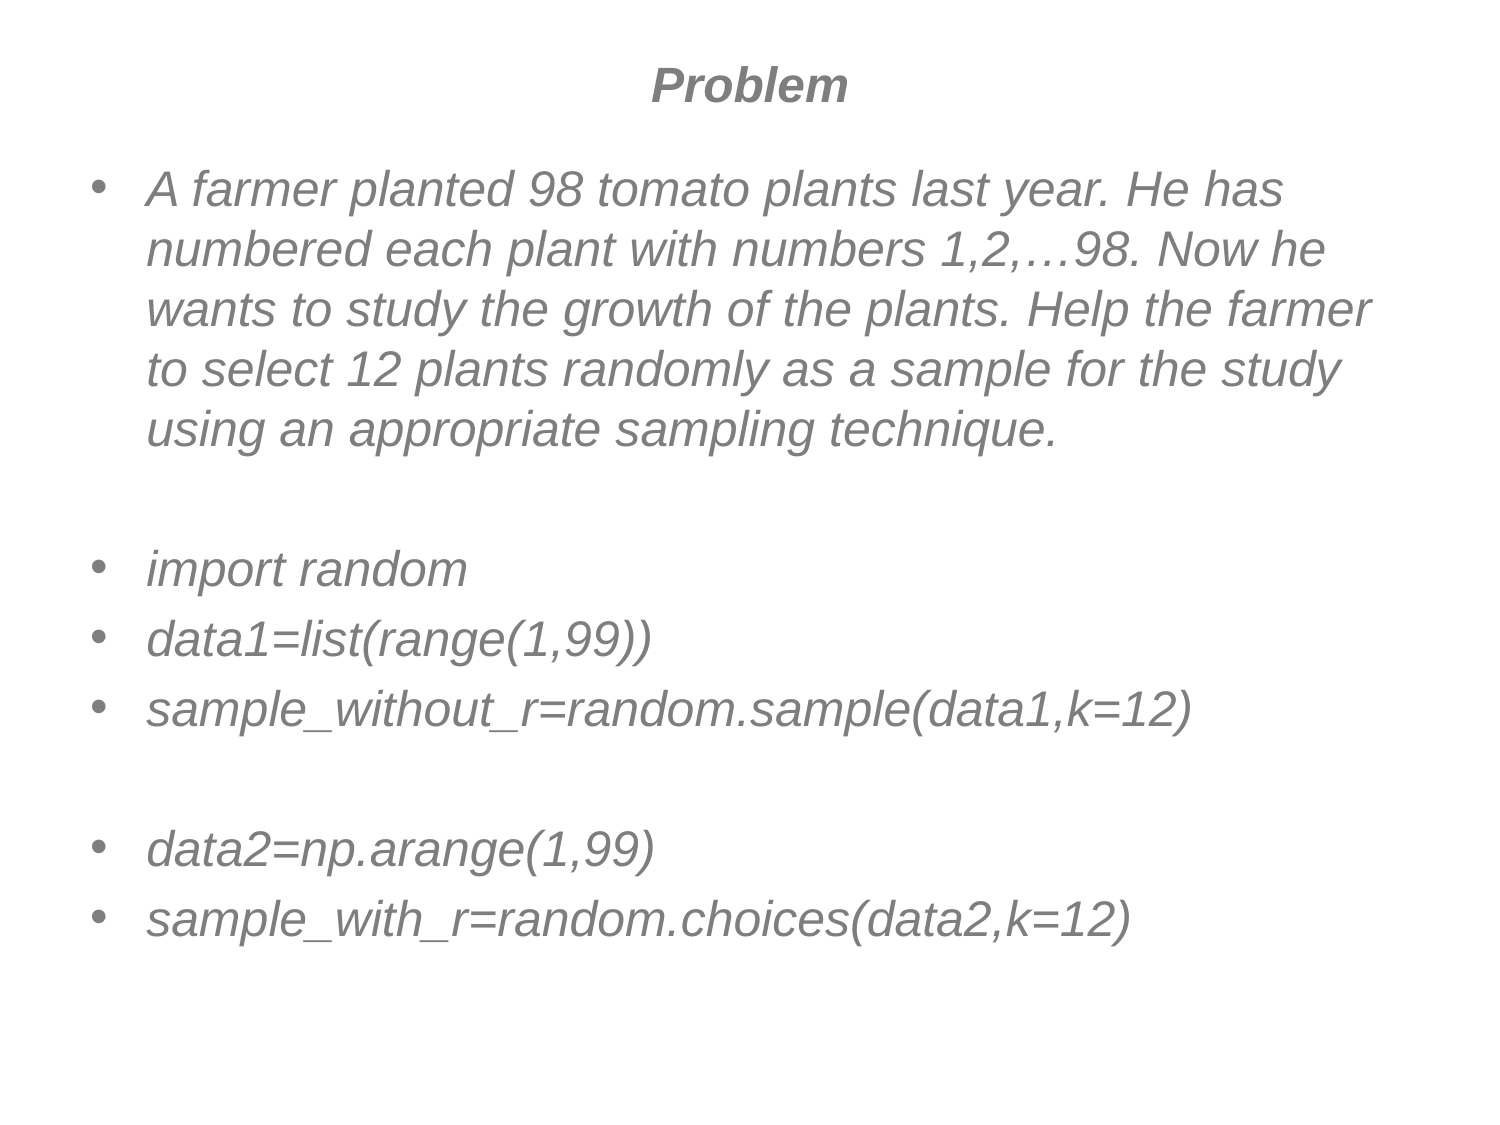

# Problem
A farmer planted 98 tomato plants last year. He has numbered each plant with numbers 1,2,…98. Now he wants to study the growth of the plants. Help the farmer to select 12 plants randomly as a sample for the study using an appropriate sampling technique.

import random
data1=list(range(1,99))
sample_without_r=random.sample(data1,k=12)

data2=np.arange(1,99)
sample_with_r=random.choices(data2,k=12)